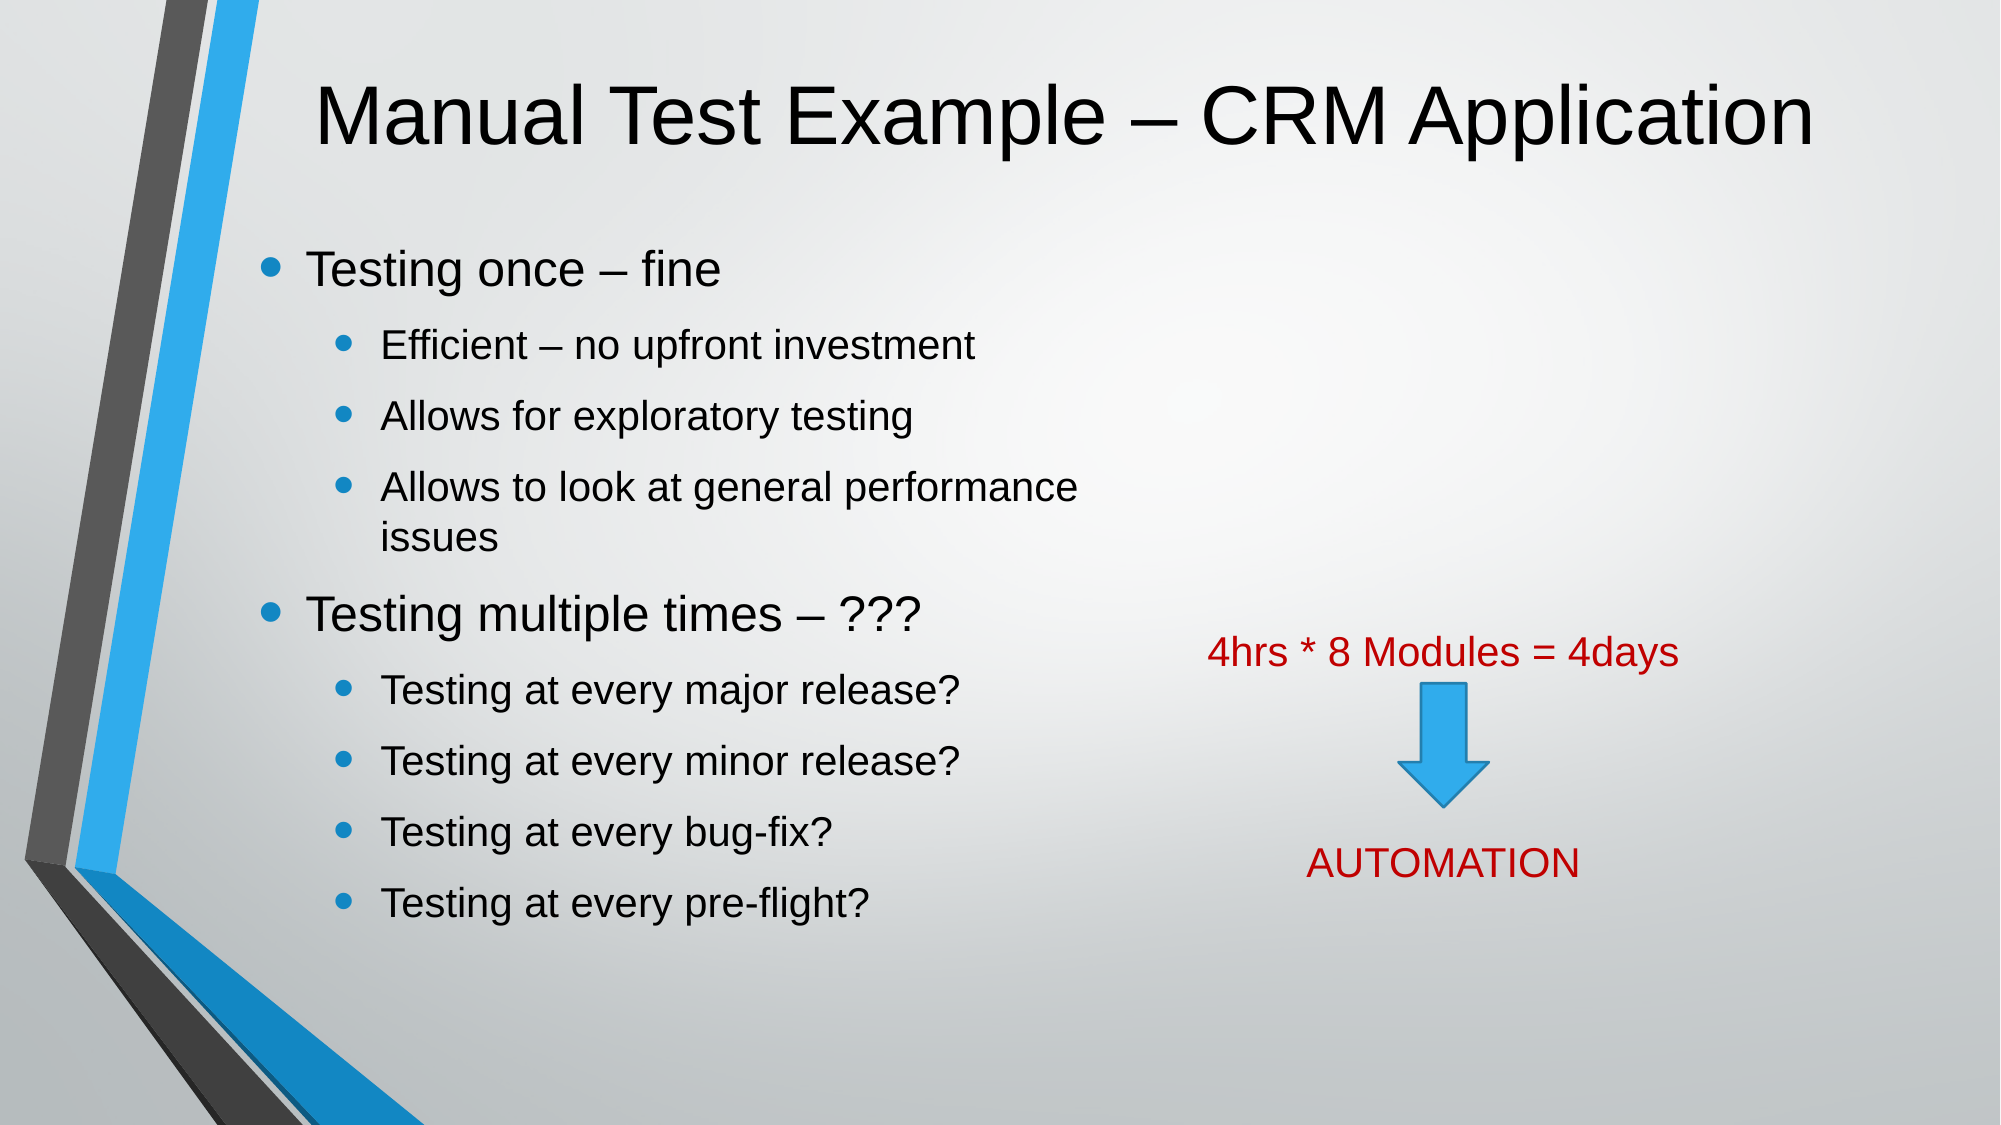

# Manual Test Example – CRM Application
Testing once – fine
Efficient – no upfront investment
Allows for exploratory testing
Allows to look at general performance issues
Testing multiple times – ???
Testing at every major release?
Testing at every minor release?
Testing at every bug-fix?
Testing at every pre-flight?
4hrs * 8 Modules = 4days

AUTOMATION